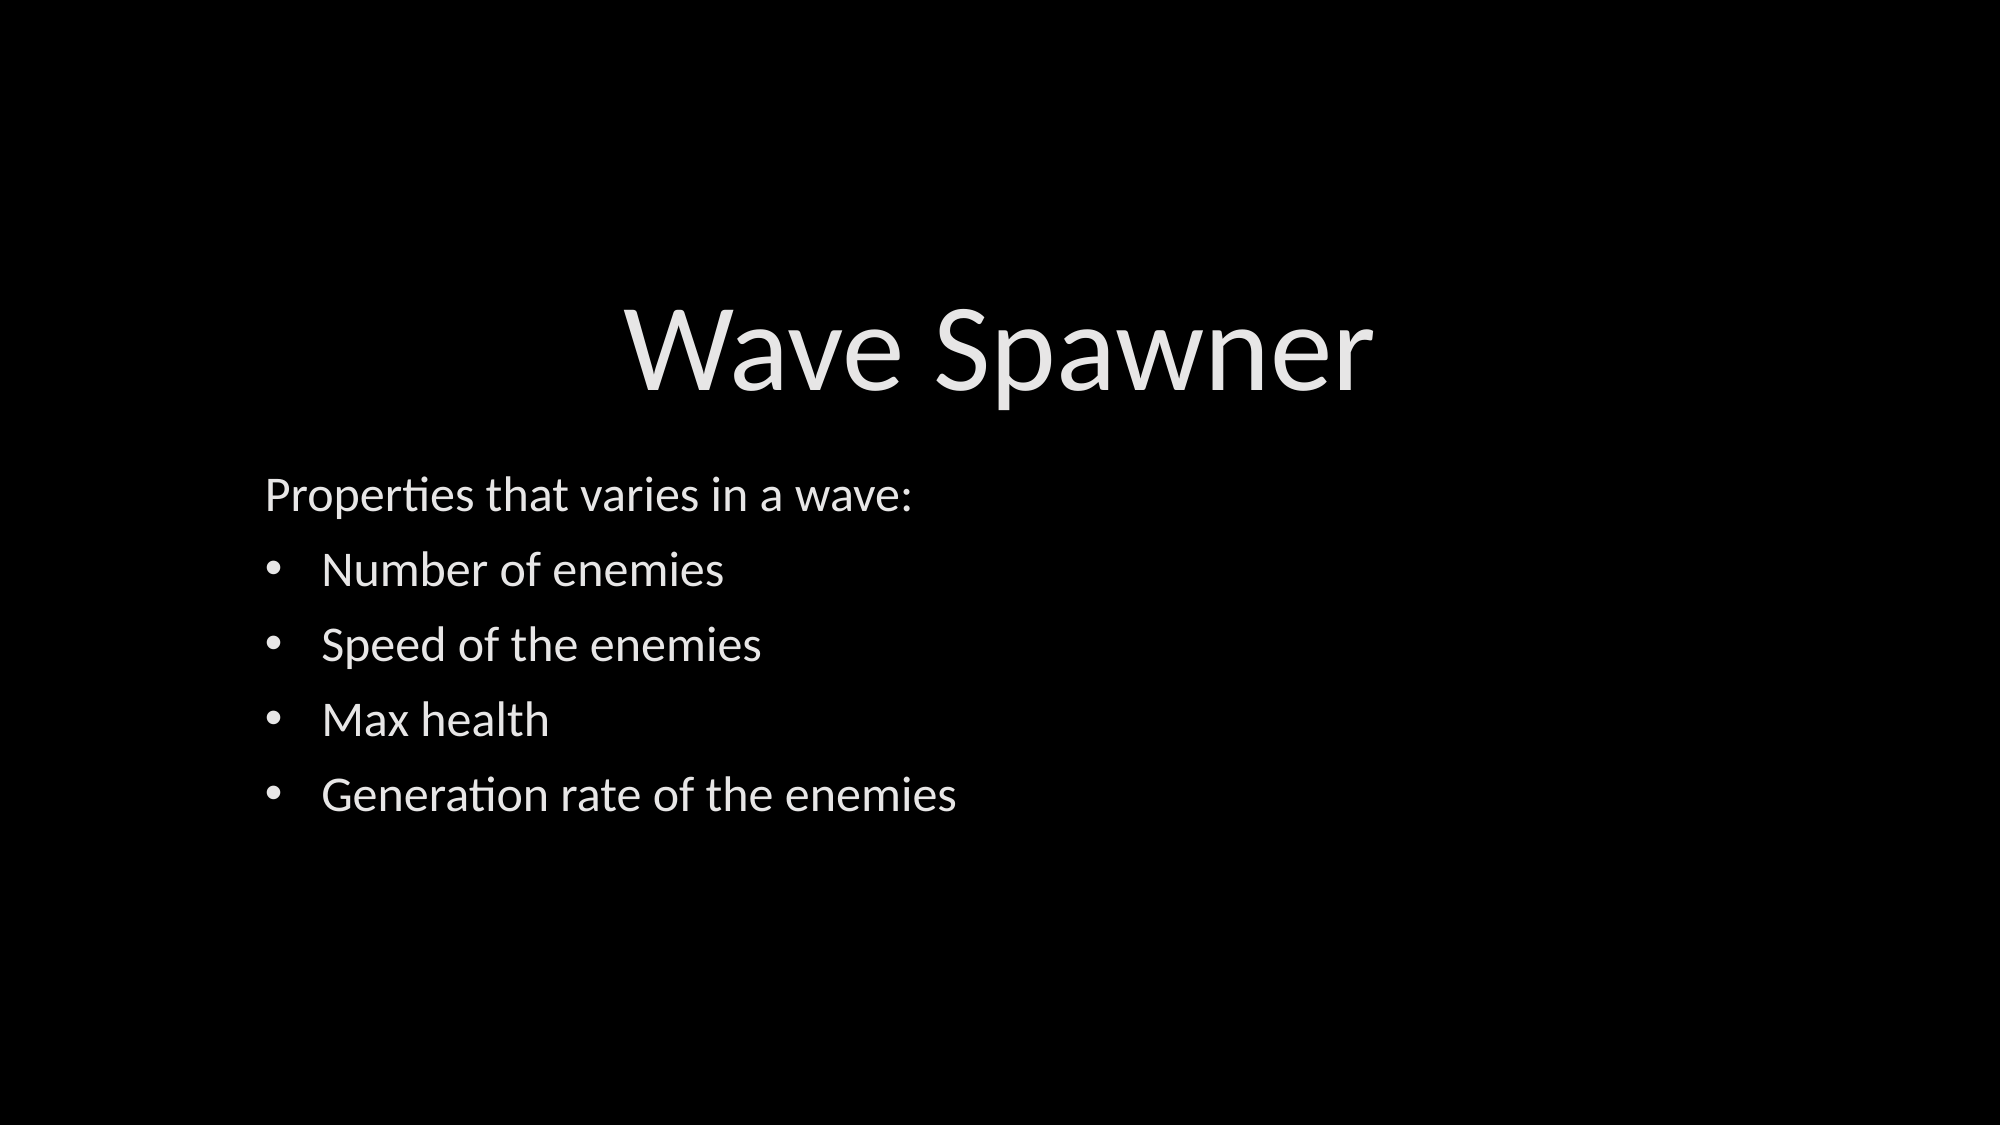

# Wave Spawner
Properties that varies in a wave:
Number of enemies
Speed of the enemies
Max health
Generation rate of the enemies